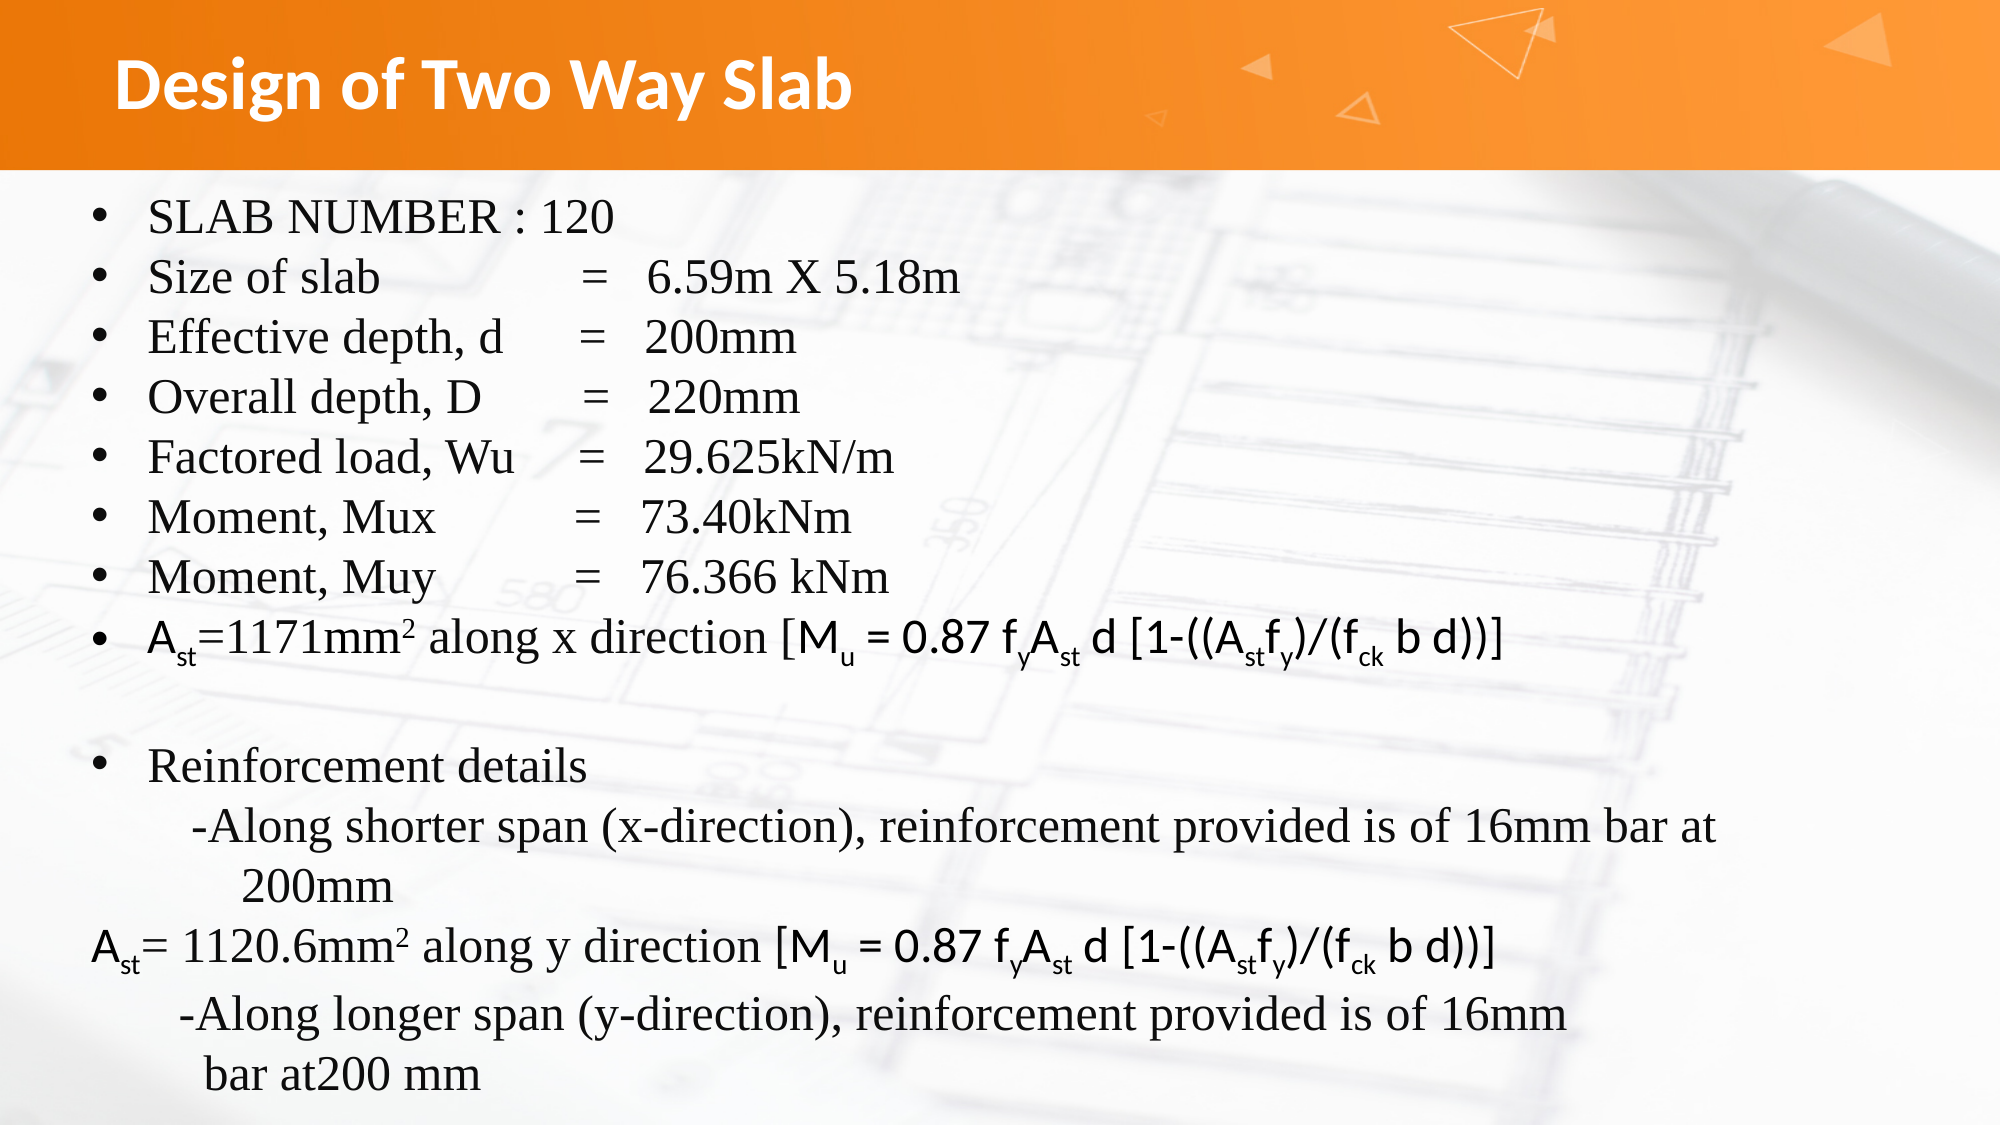

# Design of Two Way Slab
SLAB NUMBER : 120
Size of slab                =   6.59m X 5.18m
Effective depth, d      =   200mm
Overall depth, D        =   220mm
Factored load, Wu     =   29.625kN/m
Moment, Mux           =   73.40kNm
Moment, Muy           =   76.366 kNm
Ast=1171mm2 along x direction [Mu = 0.87 fyAst d [1-((Astfy)/(fck b d))]

Reinforcement details
        -Along shorter span (x-direction), reinforcement provided is of 16mm bar at   	200mm
Ast= 1120.6mm2 along y direction [Mu = 0.87 fyAst d [1-((Astfy)/(fck b d))]
       -Along longer span (y-direction), reinforcement provided is of 16mm
         bar at200 mm